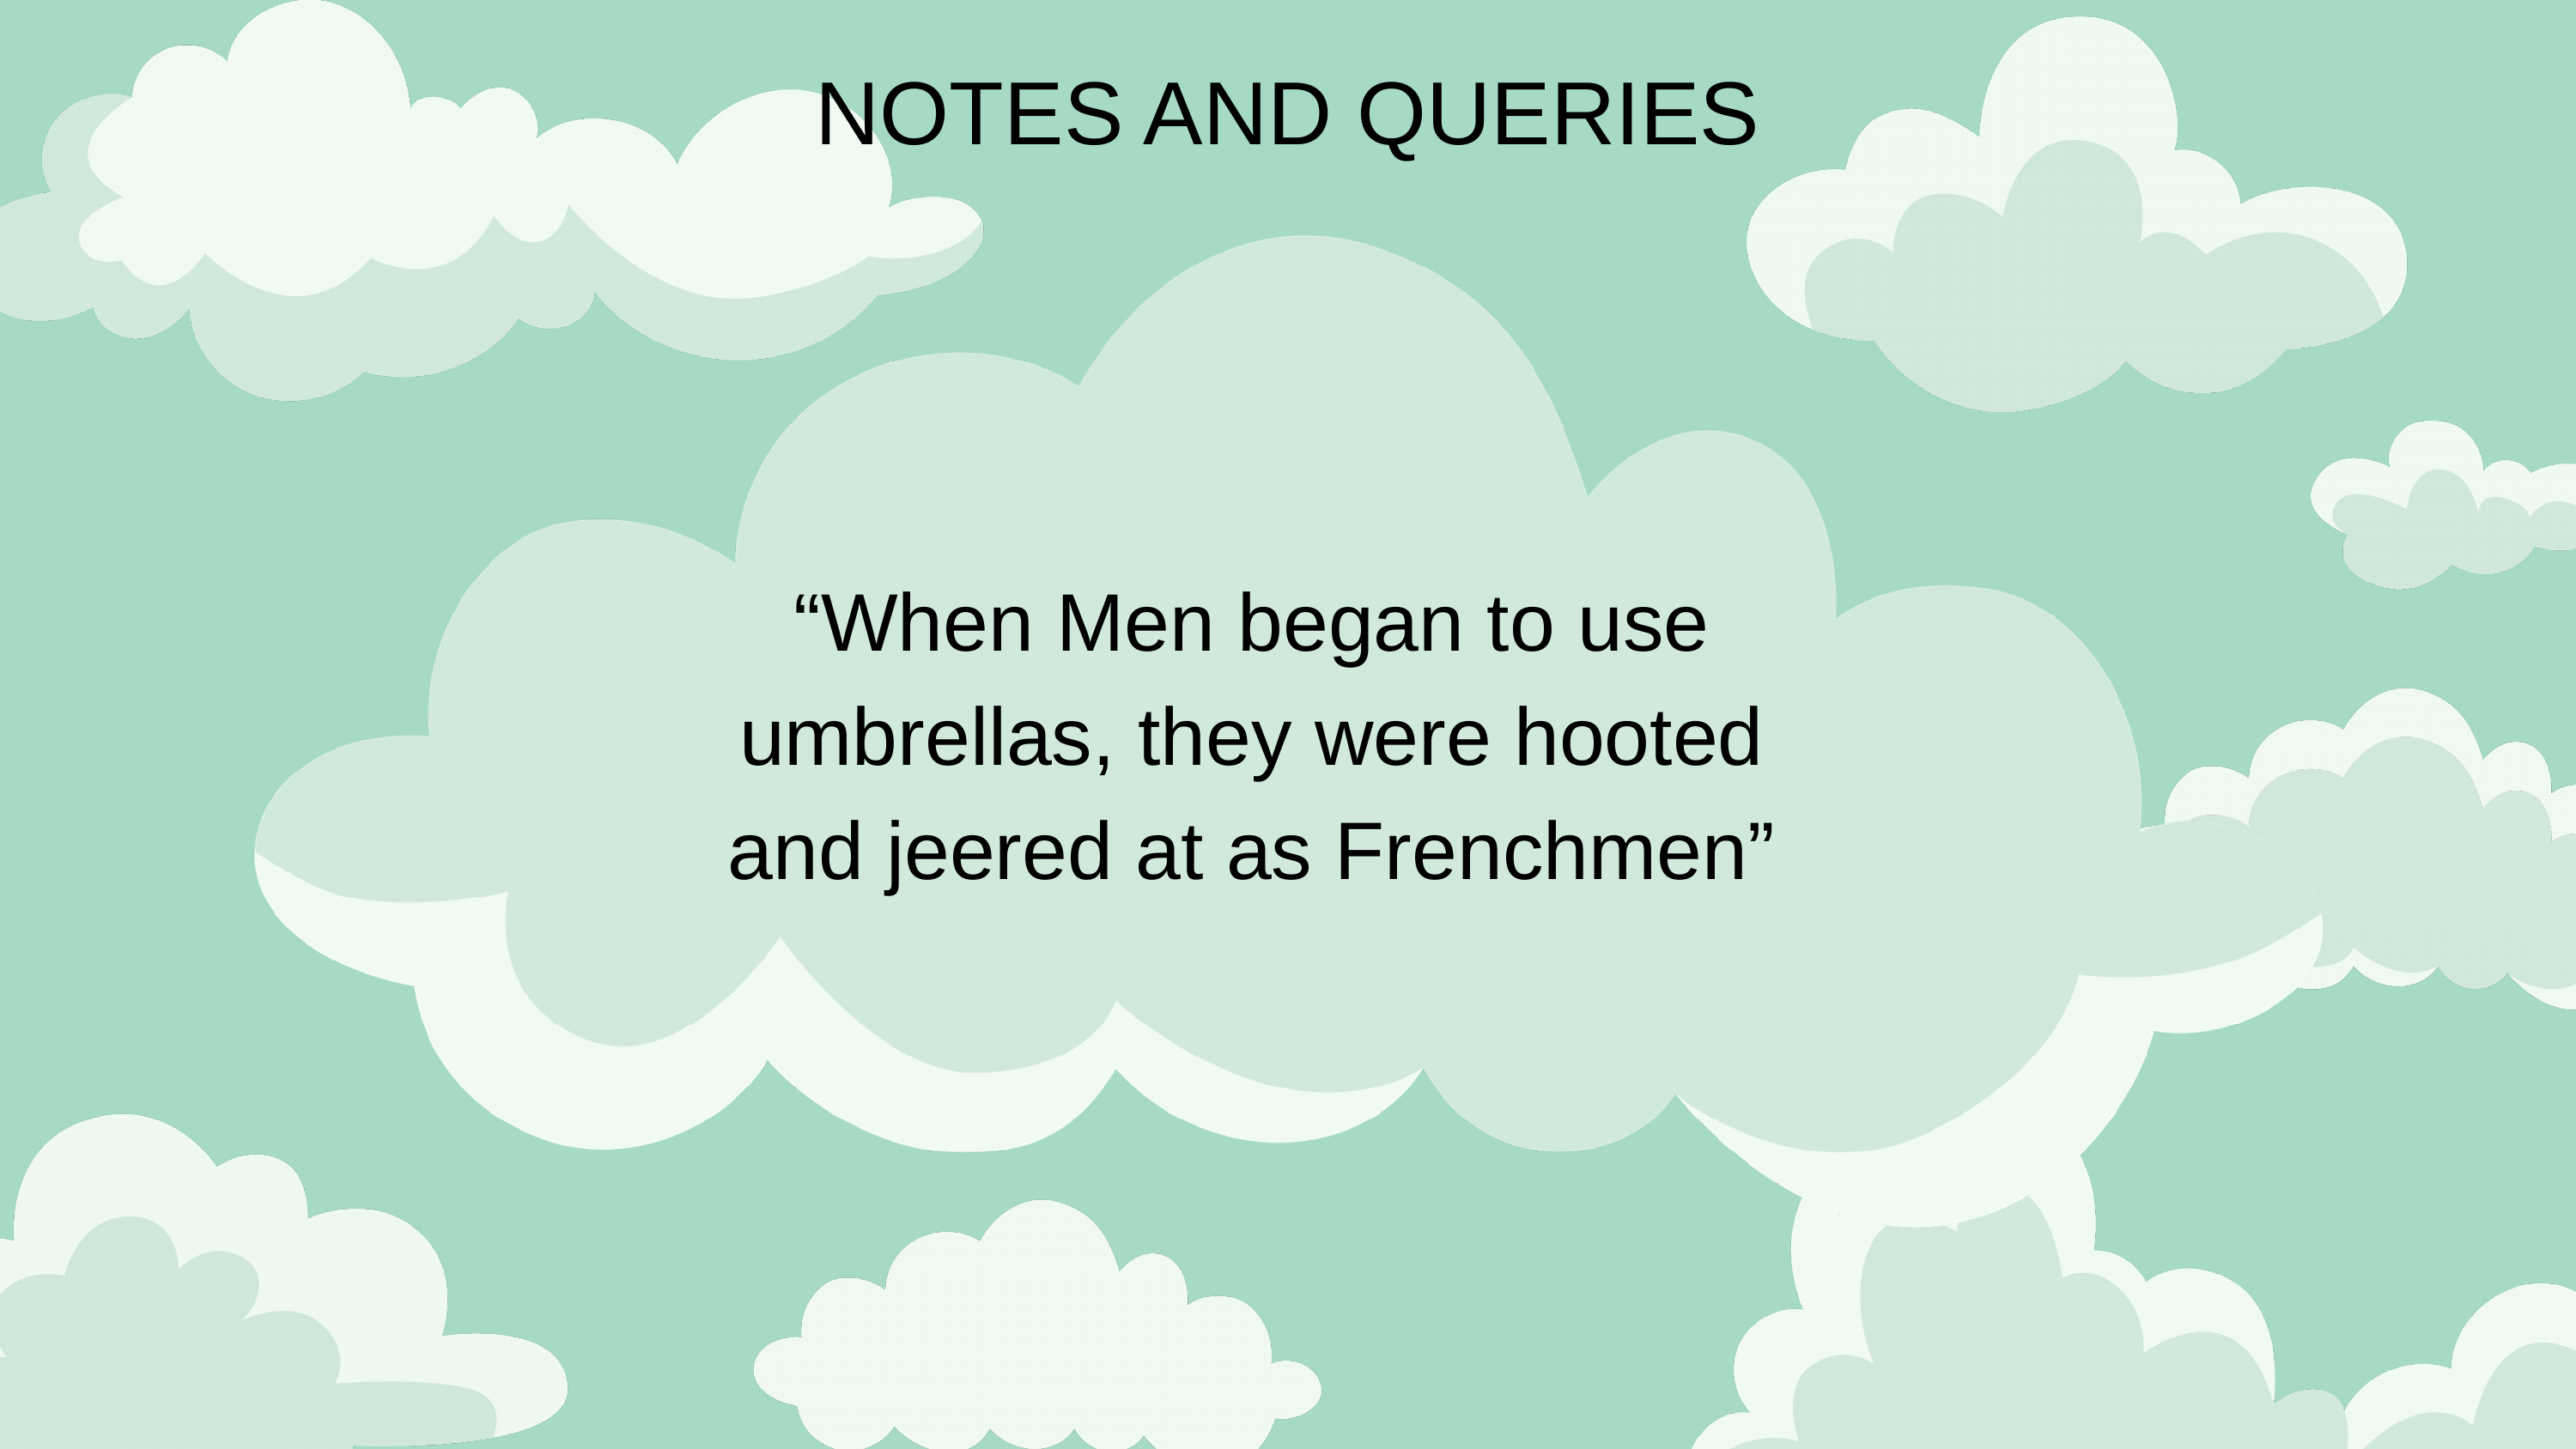

NOTES AND QUERIES

“When Men began to use umbrellas, they were hooted and jeered at as Frenchmen”